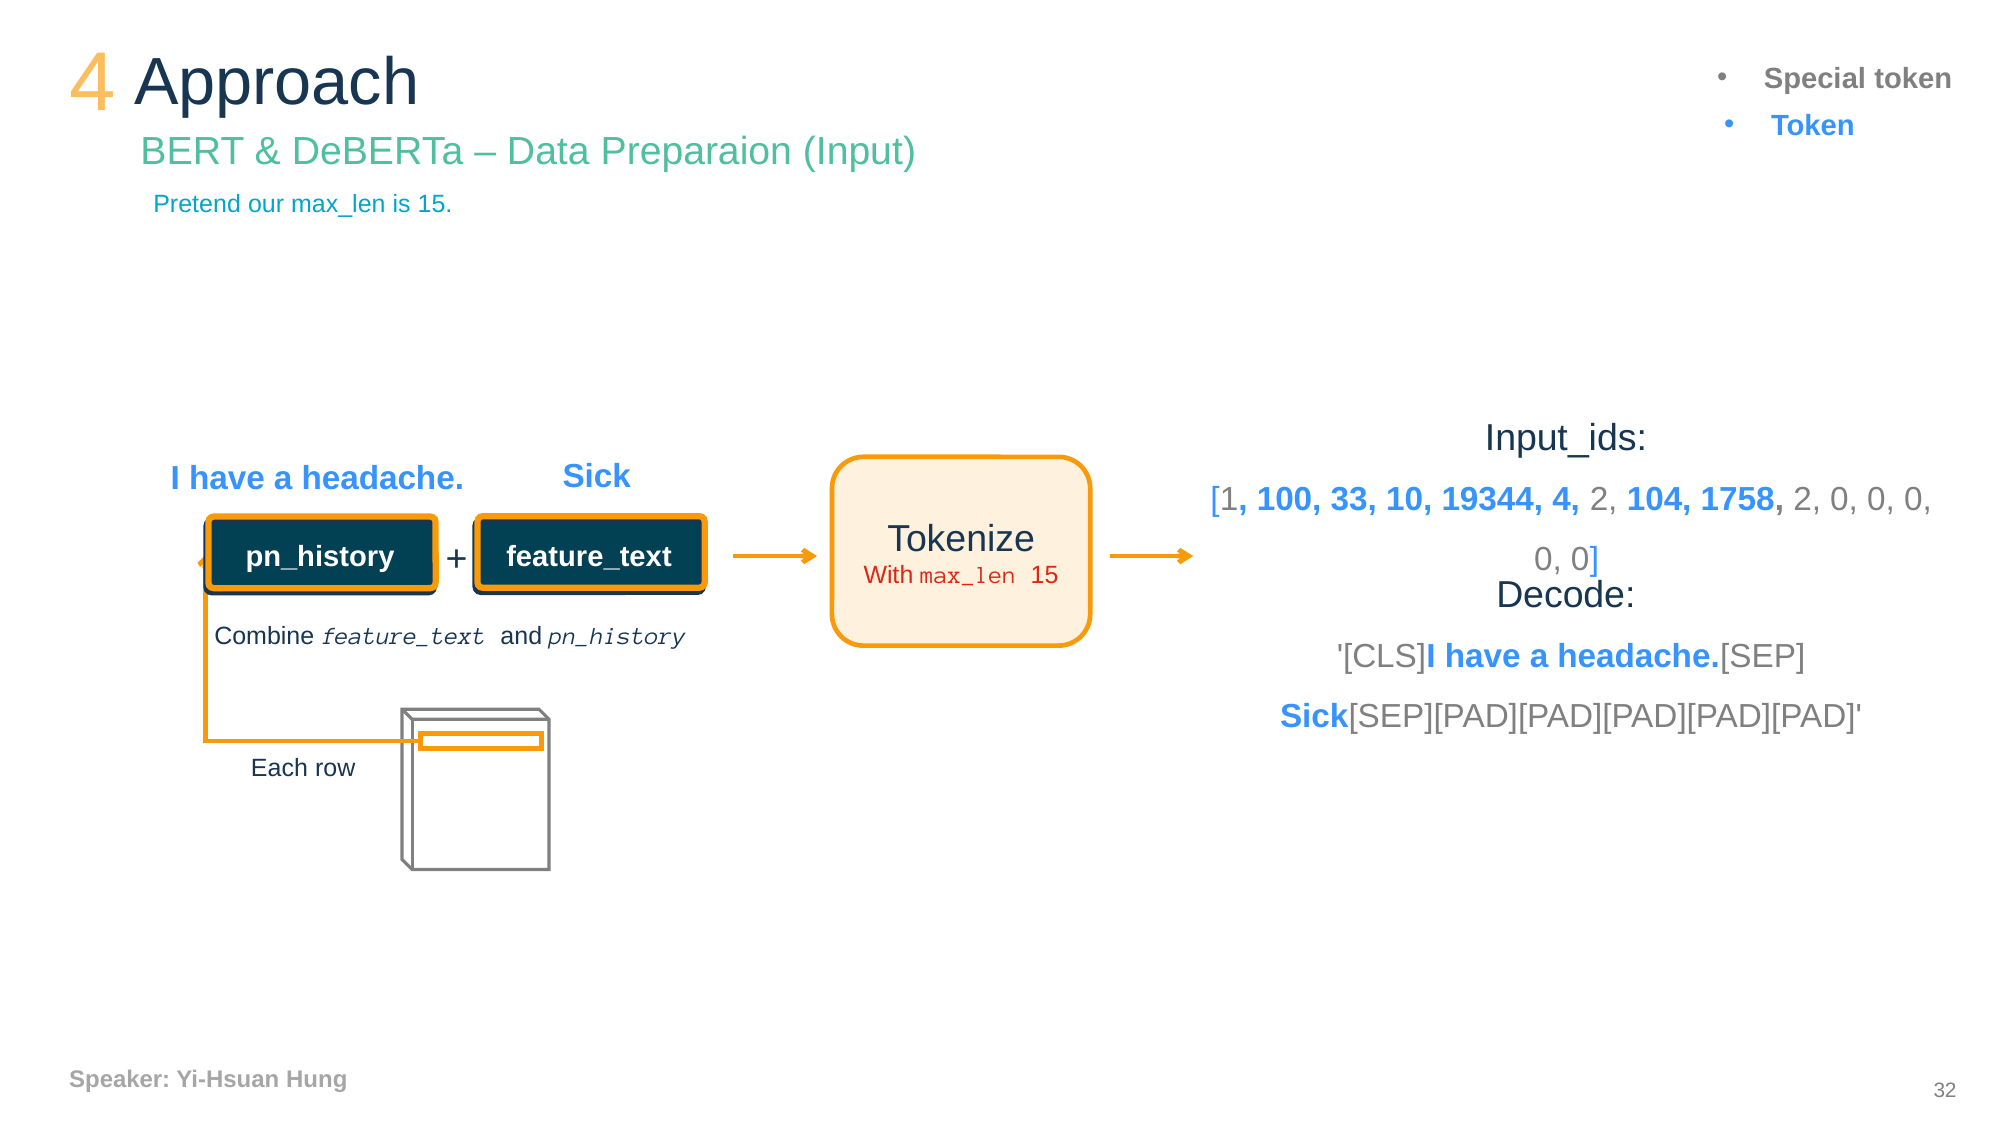

# Approach
4
Special token
Token
BERT & DeBERTa – Data Preparaion (Input)
Pretend our max_len is 15.
Input_ids:
[1, 100, 33, 10, 19344, 4, 2, 104, 1758, 2, 0, 0, 0, 0, 0]
Sick
I have a headache.
Tokenize
With max_len 15
headache
annotation

feature_text

pn_history

+
Decode:
'[CLS]I have a headache.[SEP]
Sick[SEP][PAD][PAD][PAD][PAD][PAD]'
Combine feature_text and pn_history

Each row
Speaker: Yi-Hsuan Hung
32